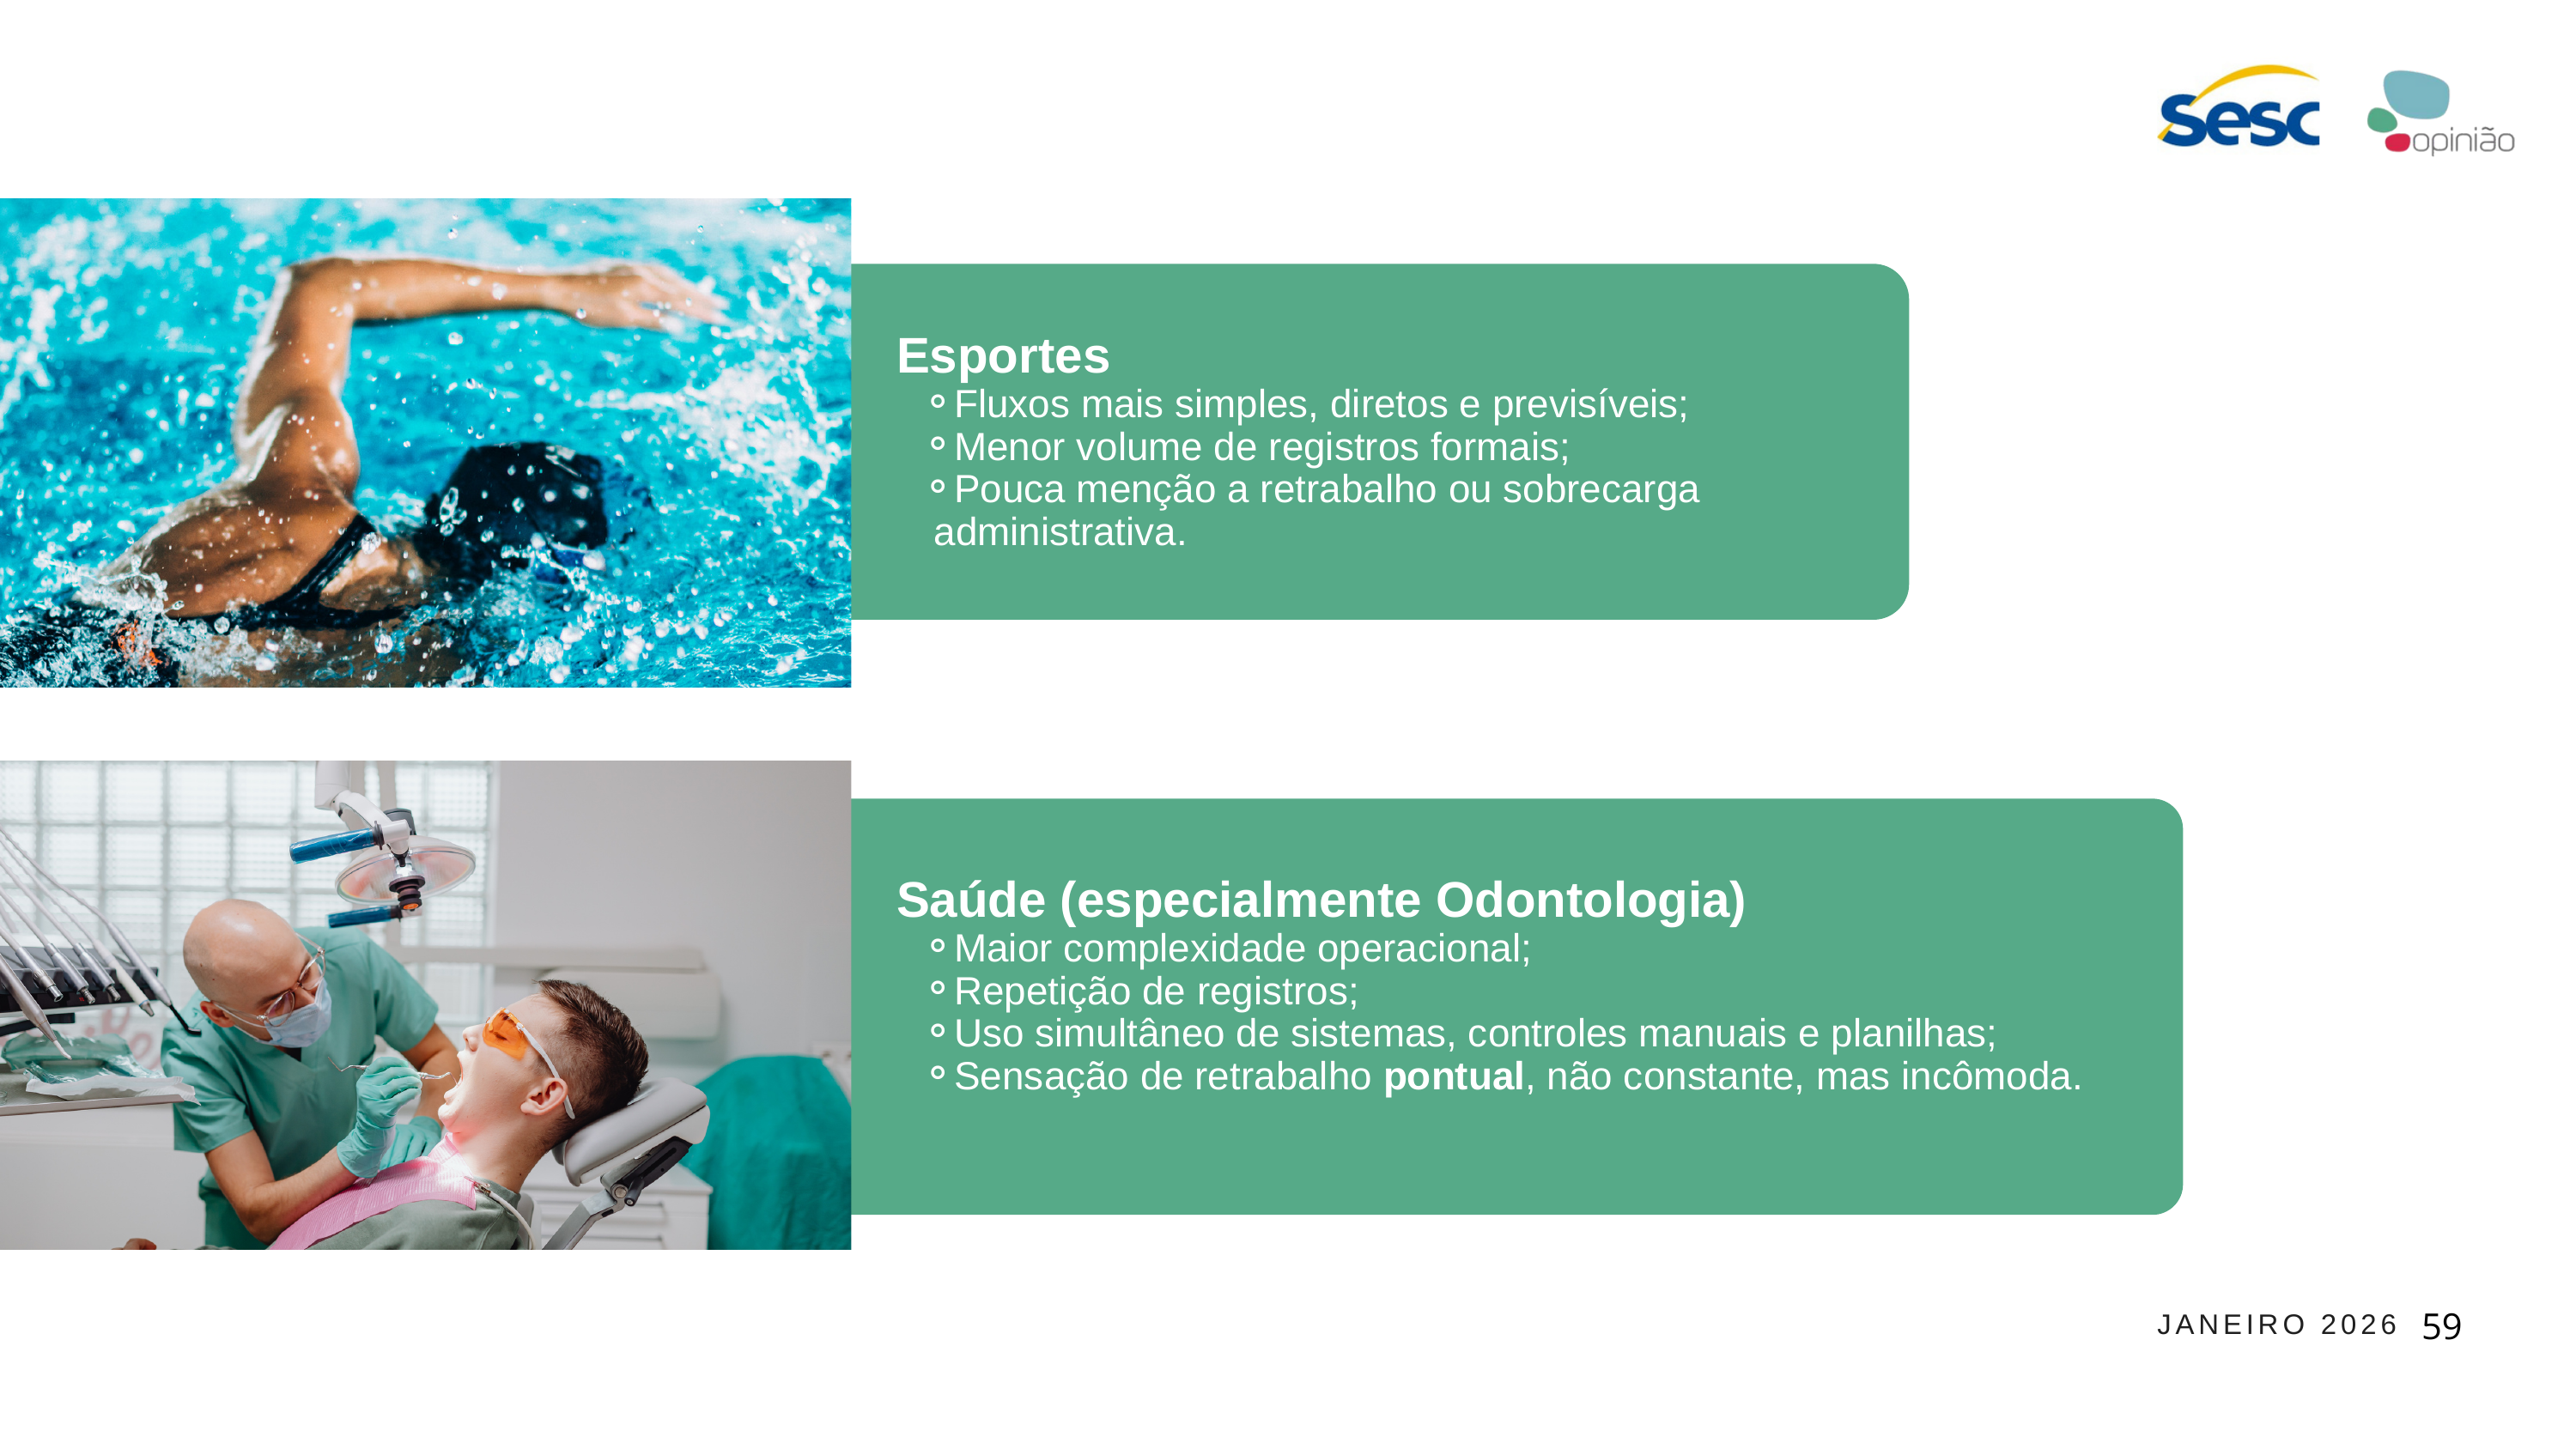

Esportes
Fluxos mais simples, diretos e previsíveis;
Menor volume de registros formais;
Pouca menção a retrabalho ou sobrecarga administrativa.

Saúde (especialmente Odontologia)
Maior complexidade operacional;
Repetição de registros;
Uso simultâneo de sistemas, controles manuais e planilhas;
Sensação de retrabalho pontual, não constante, mas incômoda.
59
JANEIRO 2026